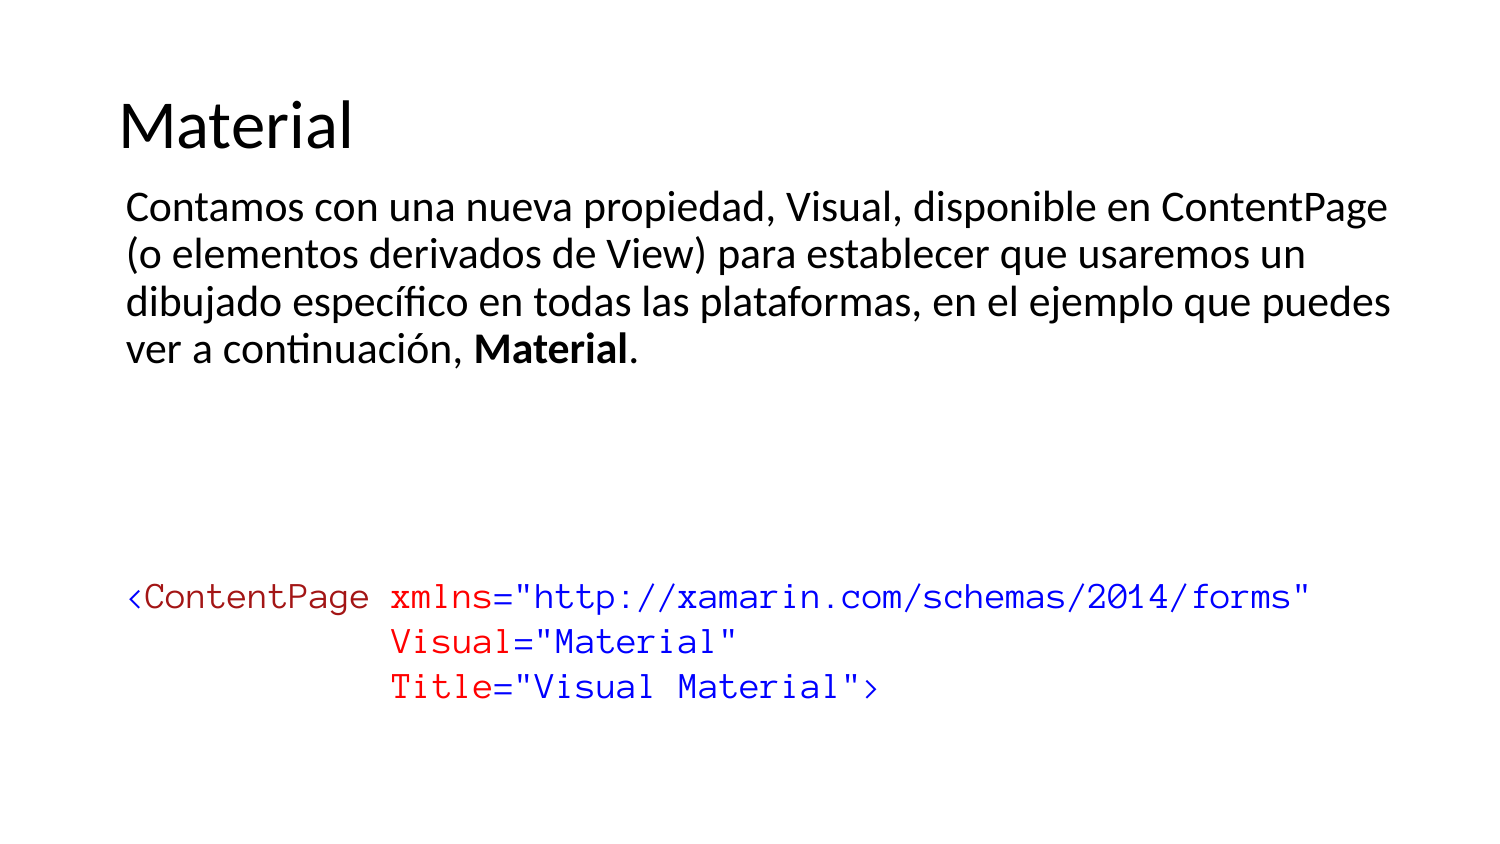

# Material
Contamos con una nueva propiedad, Visual, disponible en ContentPage (o elementos derivados de View) para establecer que usaremos un dibujado específico en todas las plataformas, en el ejemplo que puedes ver a continuación, Material.
<ContentPage xmlns="http://xamarin.com/schemas/2014/forms"
             Visual="Material"
             Title="Visual Material">